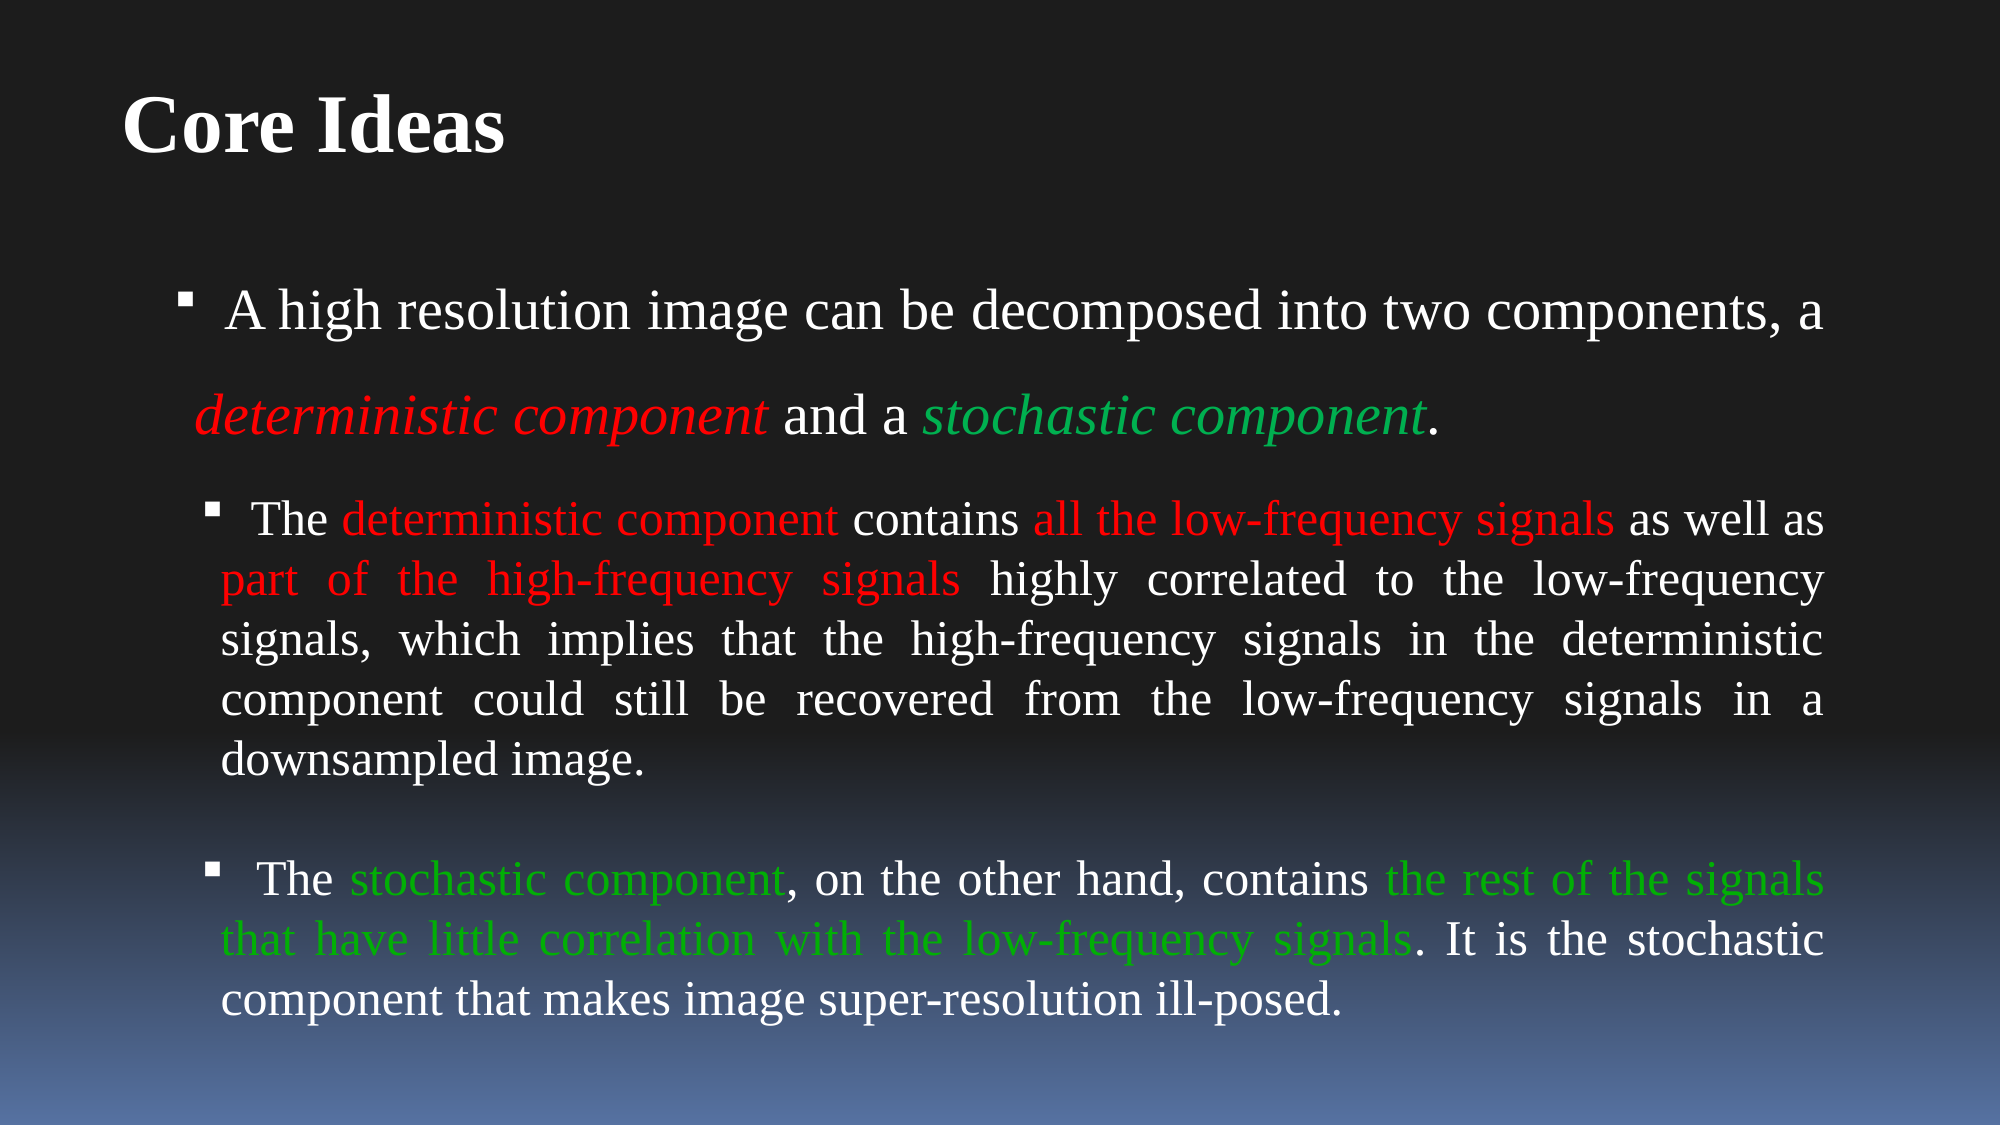

Core Ideas
  A high resolution image can be decomposed into two components, a deterministic component and a stochastic component.

  The deterministic component contains all the low-frequency signals as well as part of the high-frequency signals highly correlated to the low-frequency signals, which implies that the high-frequency signals in the deterministic component could still be recovered from the low-frequency signals in a downsampled image.

  The stochastic component, on the other hand, contains the rest of the signals that have little correlation with the low-frequency signals. It is the stochastic component that makes image super-resolution ill-posed.